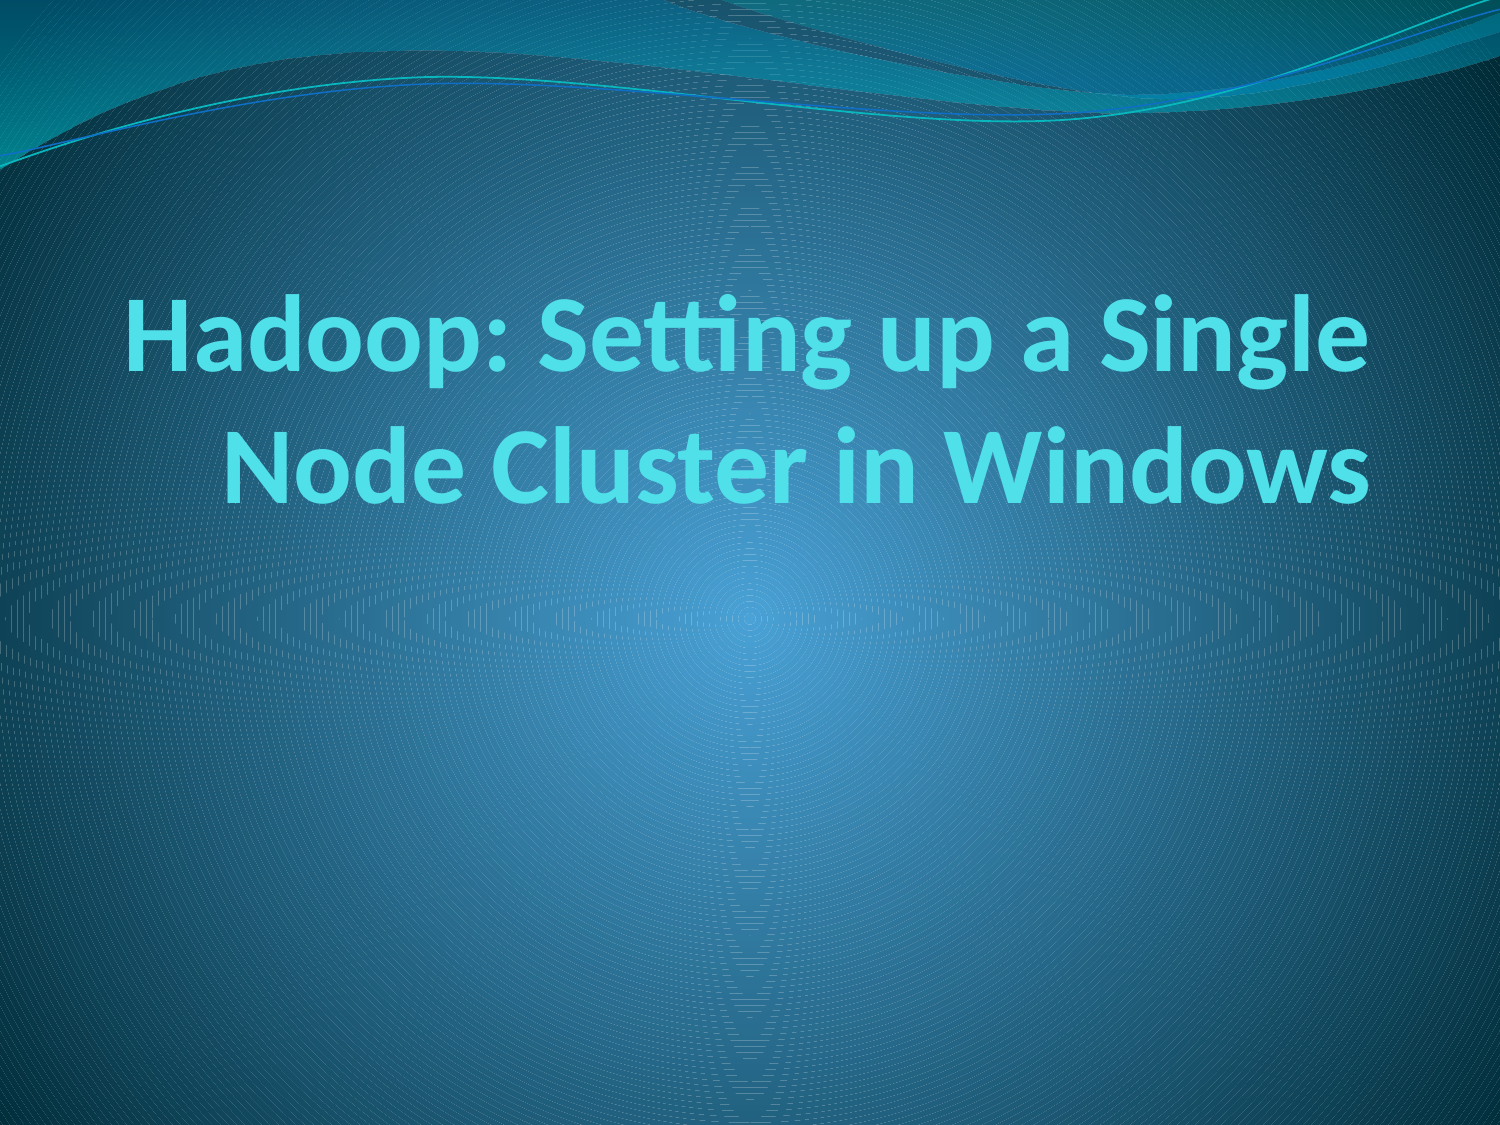

# Hadoop: Setting up a Single Node Cluster in Windows